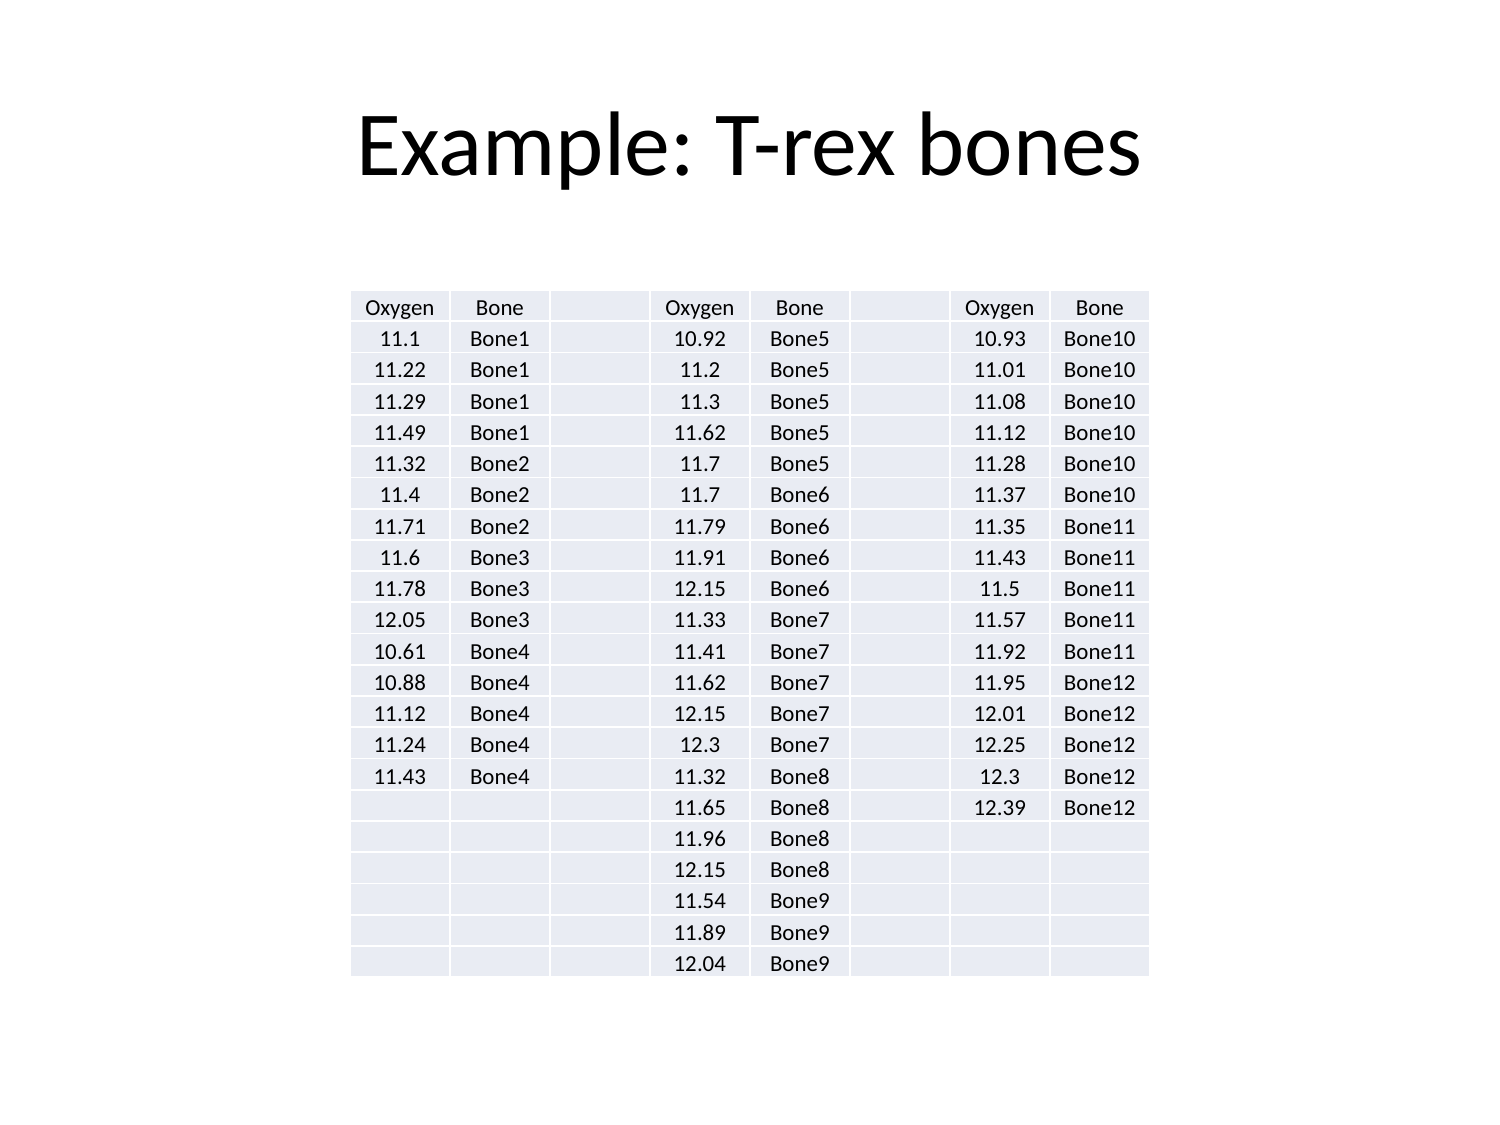

# Example: T-rex bones
| Oxygen | Bone |  | Oxygen | Bone |  | Oxygen | Bone |
| --- | --- | --- | --- | --- | --- | --- | --- |
| 11.1 | Bone1 |  | 10.92 | Bone5 |  | 10.93 | Bone10 |
| 11.22 | Bone1 |  | 11.2 | Bone5 |  | 11.01 | Bone10 |
| 11.29 | Bone1 |  | 11.3 | Bone5 |  | 11.08 | Bone10 |
| 11.49 | Bone1 |  | 11.62 | Bone5 |  | 11.12 | Bone10 |
| 11.32 | Bone2 |  | 11.7 | Bone5 |  | 11.28 | Bone10 |
| 11.4 | Bone2 |  | 11.7 | Bone6 |  | 11.37 | Bone10 |
| 11.71 | Bone2 |  | 11.79 | Bone6 |  | 11.35 | Bone11 |
| 11.6 | Bone3 |  | 11.91 | Bone6 |  | 11.43 | Bone11 |
| 11.78 | Bone3 |  | 12.15 | Bone6 |  | 11.5 | Bone11 |
| 12.05 | Bone3 |  | 11.33 | Bone7 |  | 11.57 | Bone11 |
| 10.61 | Bone4 |  | 11.41 | Bone7 |  | 11.92 | Bone11 |
| 10.88 | Bone4 |  | 11.62 | Bone7 |  | 11.95 | Bone12 |
| 11.12 | Bone4 |  | 12.15 | Bone7 |  | 12.01 | Bone12 |
| 11.24 | Bone4 |  | 12.3 | Bone7 |  | 12.25 | Bone12 |
| 11.43 | Bone4 |  | 11.32 | Bone8 |  | 12.3 | Bone12 |
|  |  |  | 11.65 | Bone8 |  | 12.39 | Bone12 |
|  |  |  | 11.96 | Bone8 |  |  |  |
|  |  |  | 12.15 | Bone8 |  |  |  |
|  |  |  | 11.54 | Bone9 |  |  |  |
|  |  |  | 11.89 | Bone9 |  |  |  |
|  |  |  | 12.04 | Bone9 |  |  |  |